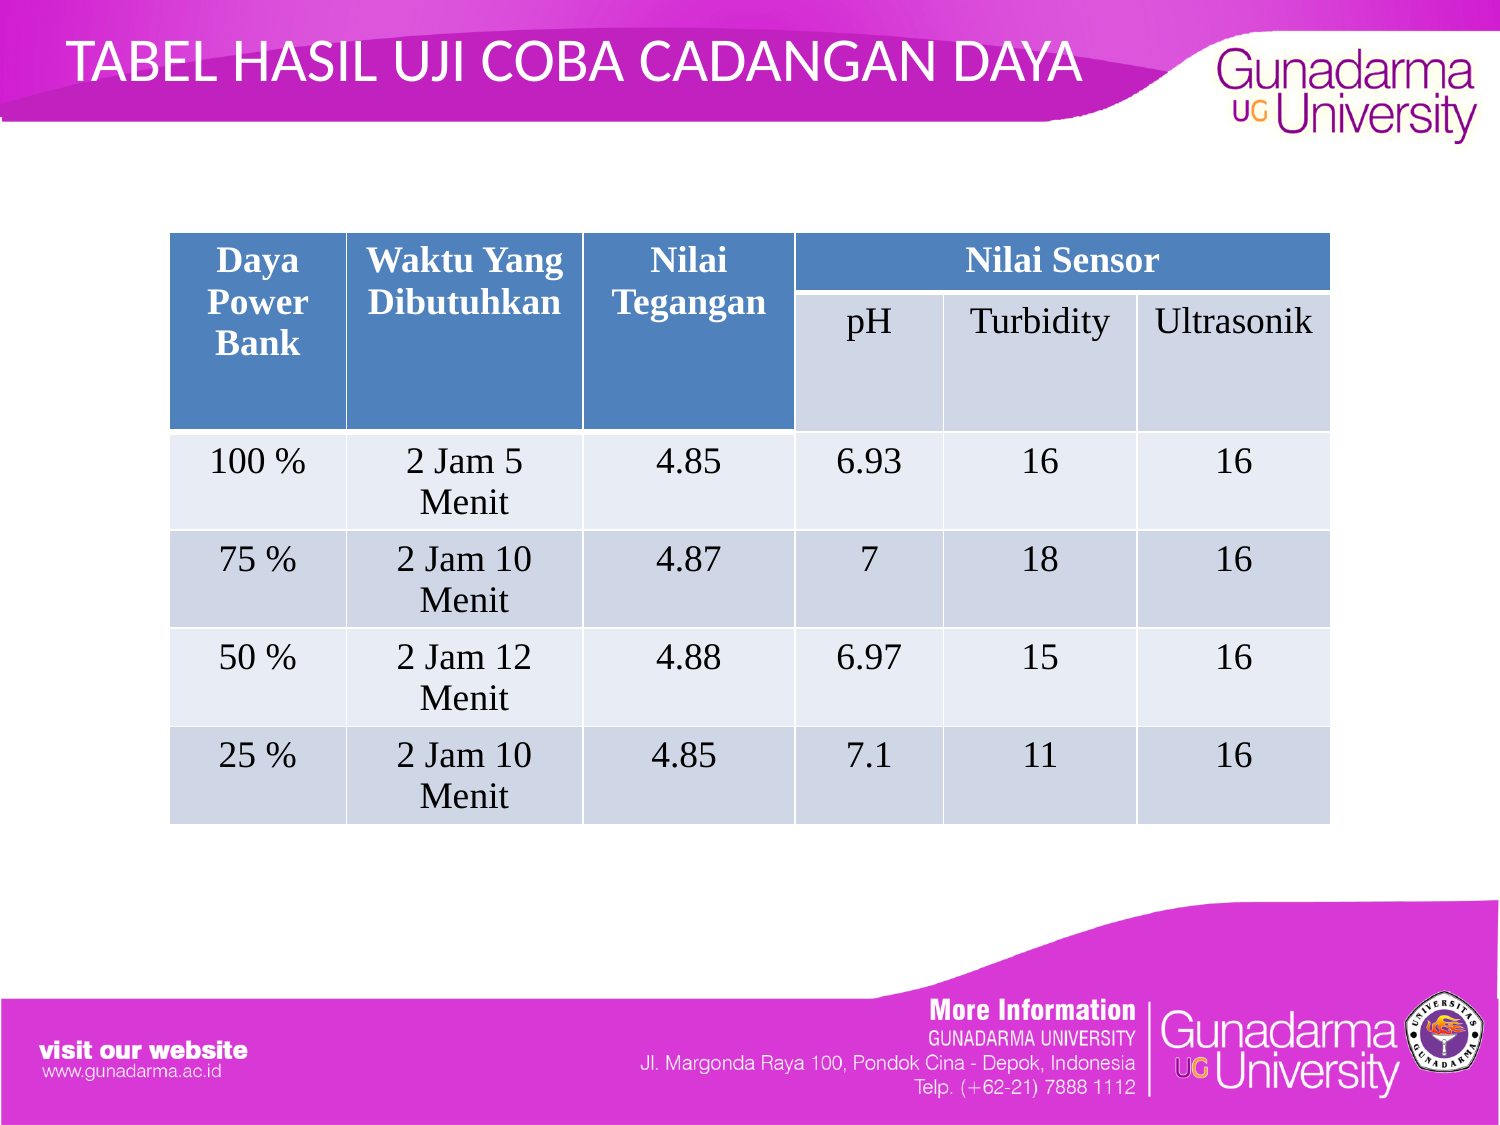

# TABEL HASIL UJI COBA CADANGAN DAYA
| Daya Power Bank | Waktu Yang Dibutuhkan | Nilai Tegangan | Nilai Sensor |  |  |
| --- | --- | --- | --- | --- | --- |
|  |  |  | pH | Turbidity | Ultrasonik |
| 100 % | 2 Jam 5 Menit | 4.85 | 6.93 | 16 | 16 |
| 75 % | 2 Jam 10 Menit | 4.87 | 7 | 18 | 16 |
| 50 % | 2 Jam 12 Menit | 4.88 | 6.97 | 15 | 16 |
| 25 % | 2 Jam 10 Menit | 4.85 | 7.1 | 11 | 16 |